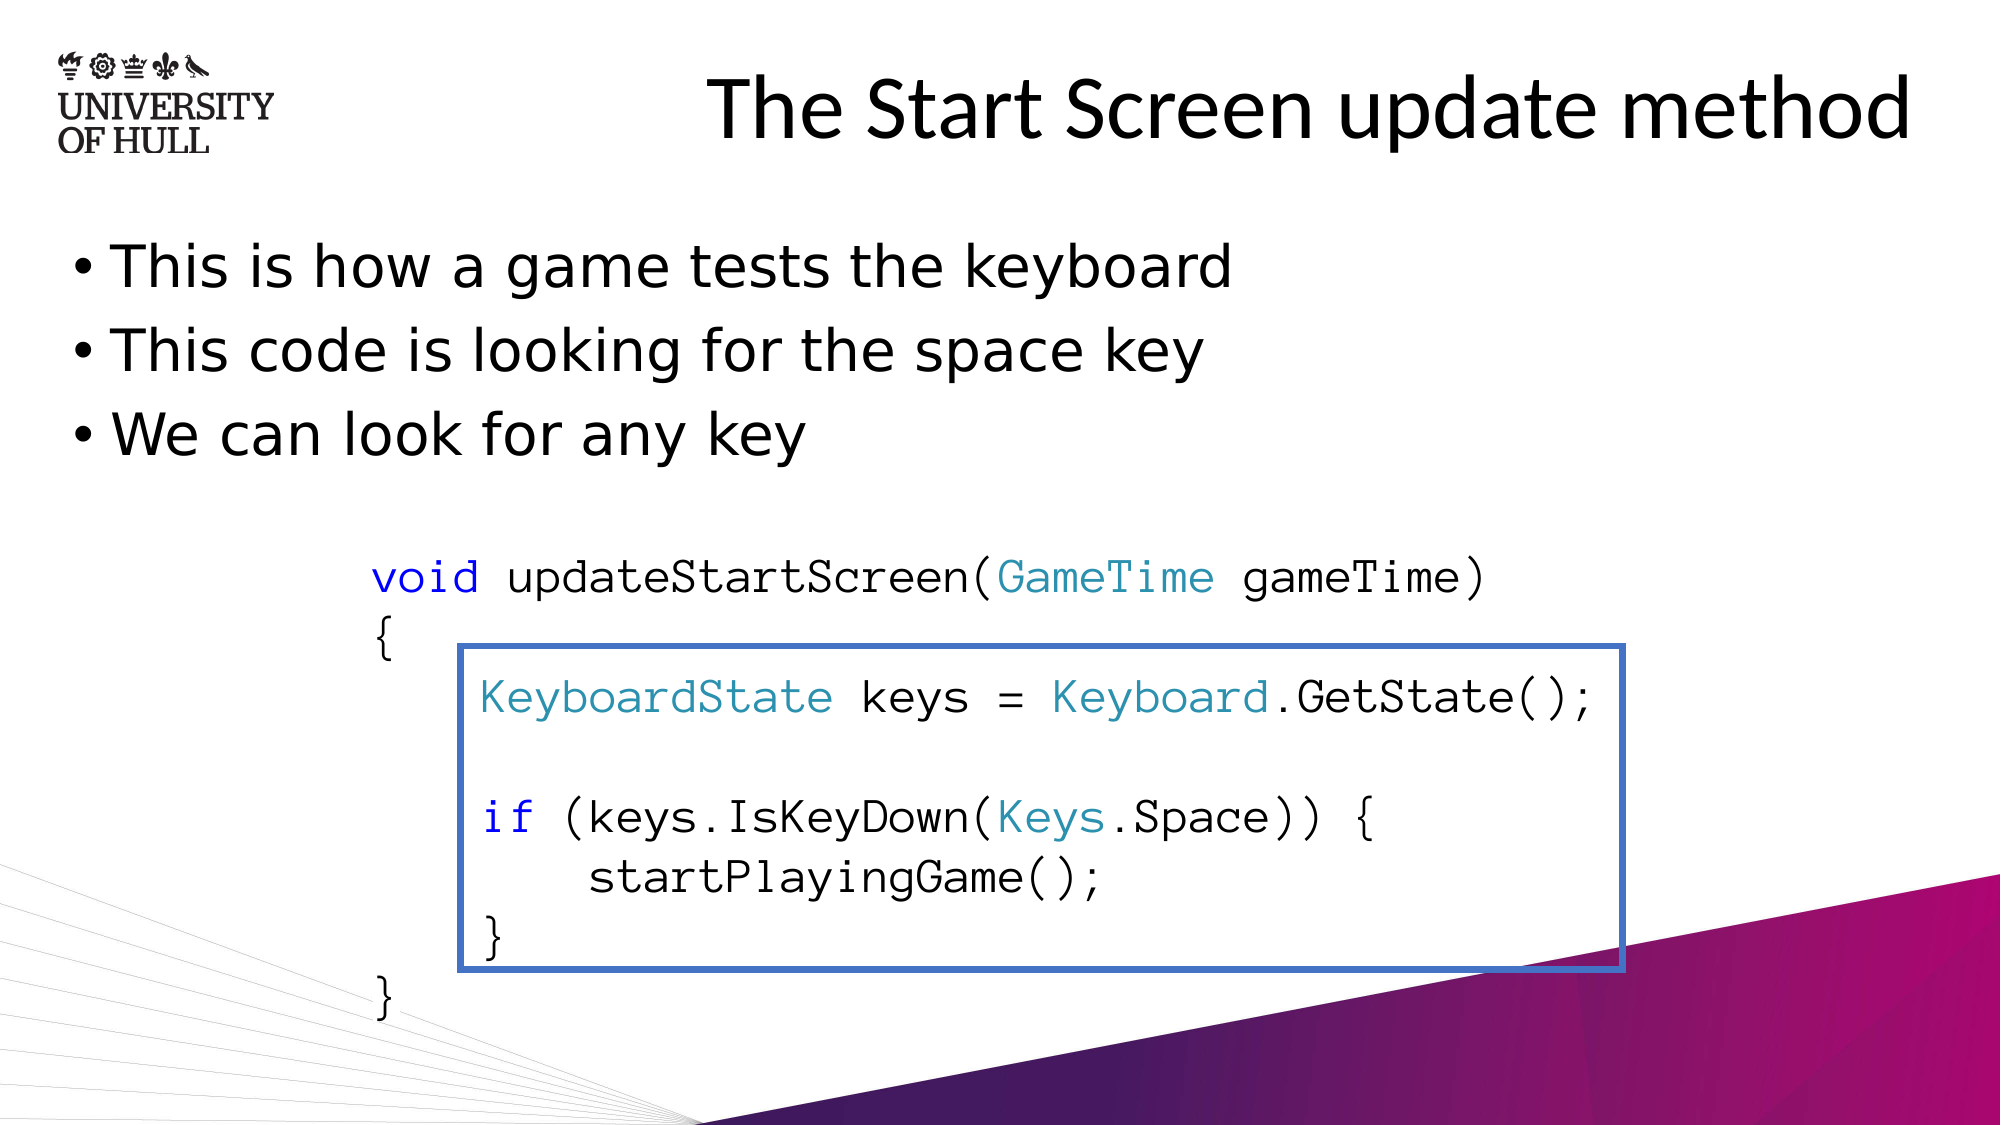

# The Start Screen update method
This is how a game tests the keyboard
This code is looking for the space key
We can look for any key

void updateStartScreen(GameTime gameTime)
{
    KeyboardState keys = Keyboard.GetState();

    if (keys.IsKeyDown(Keys.Space)) {
        startPlayingGame();
    }
}